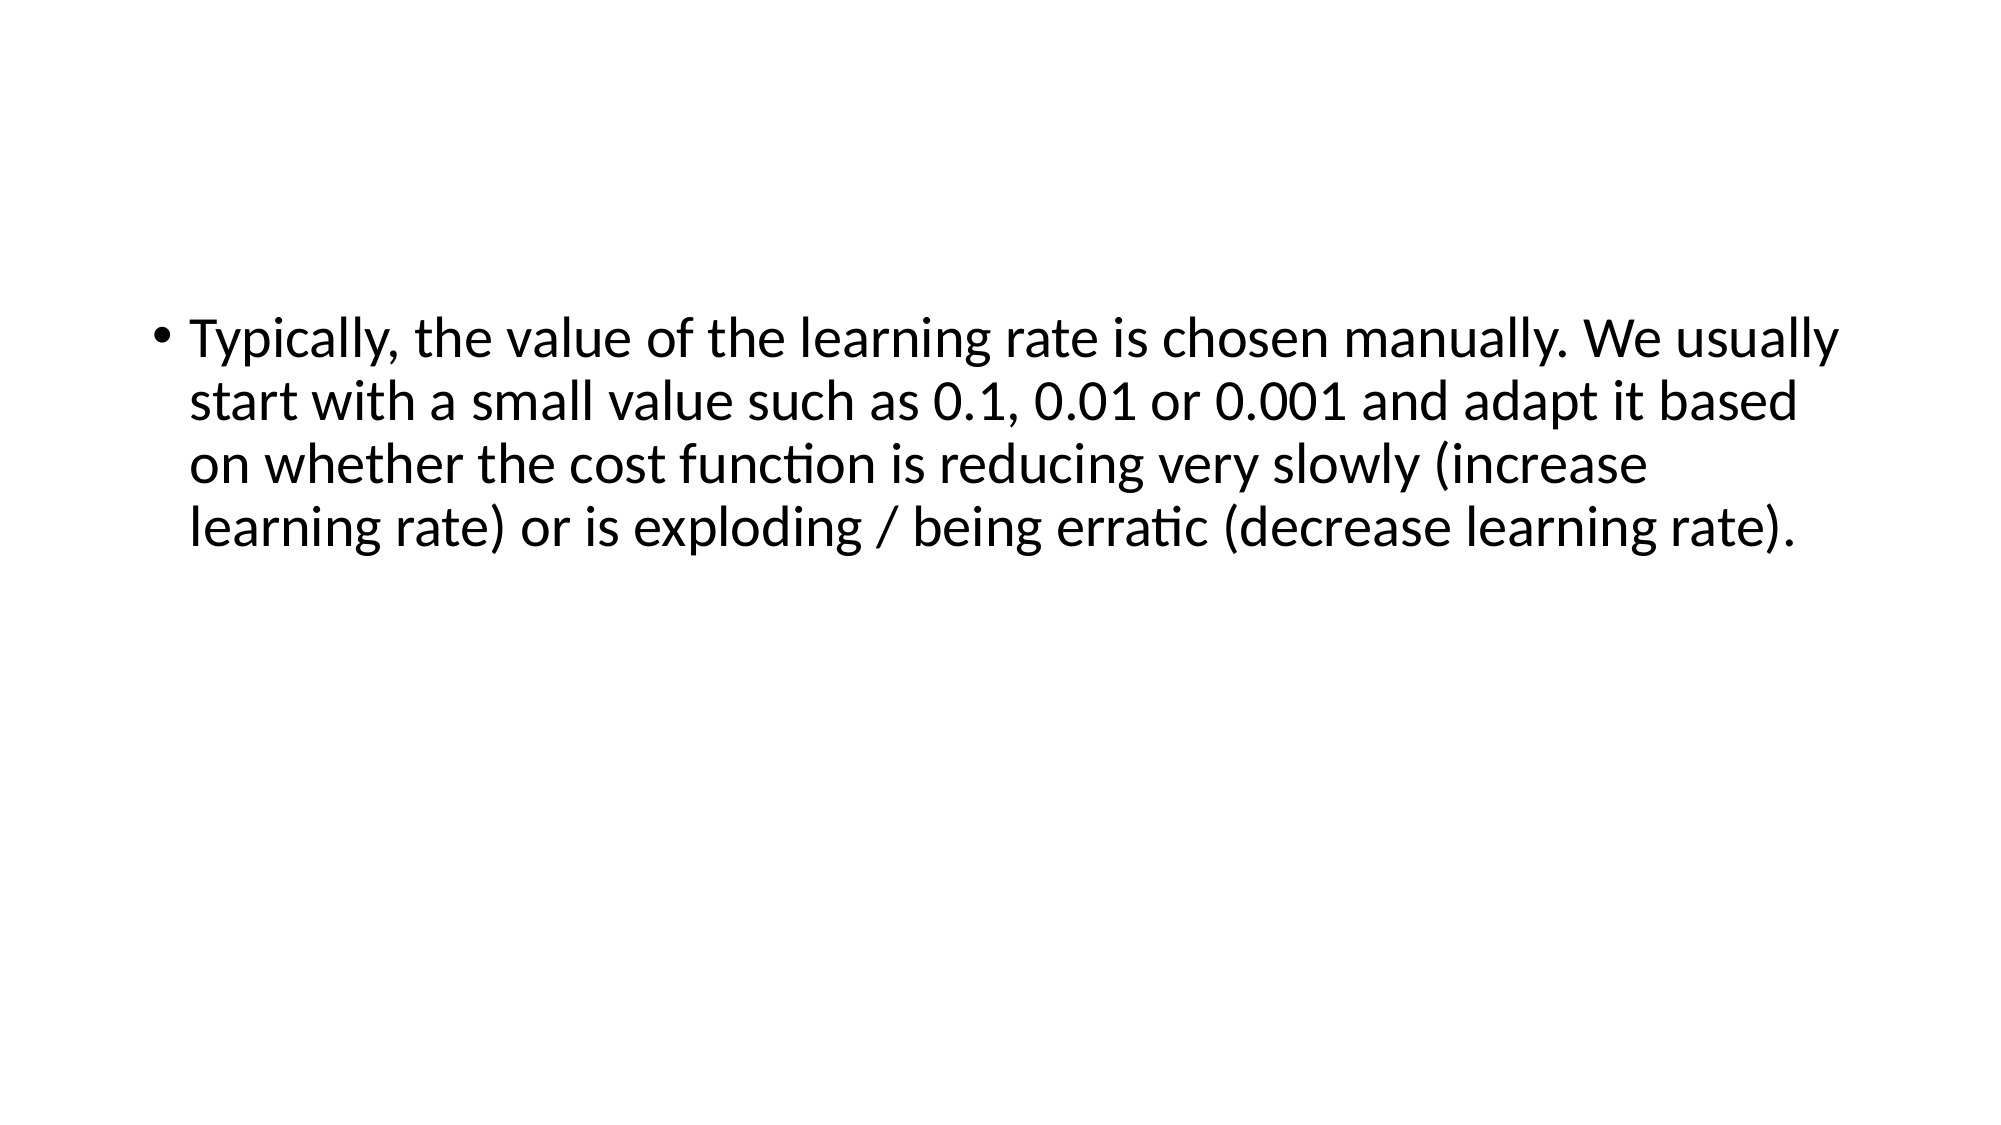

#
Typically, the value of the learning rate is chosen manually. We usually start with a small value such as 0.1, 0.01 or 0.001 and adapt it based on whether the cost function is reducing very slowly (increase learning rate) or is exploding / being erratic (decrease learning rate).